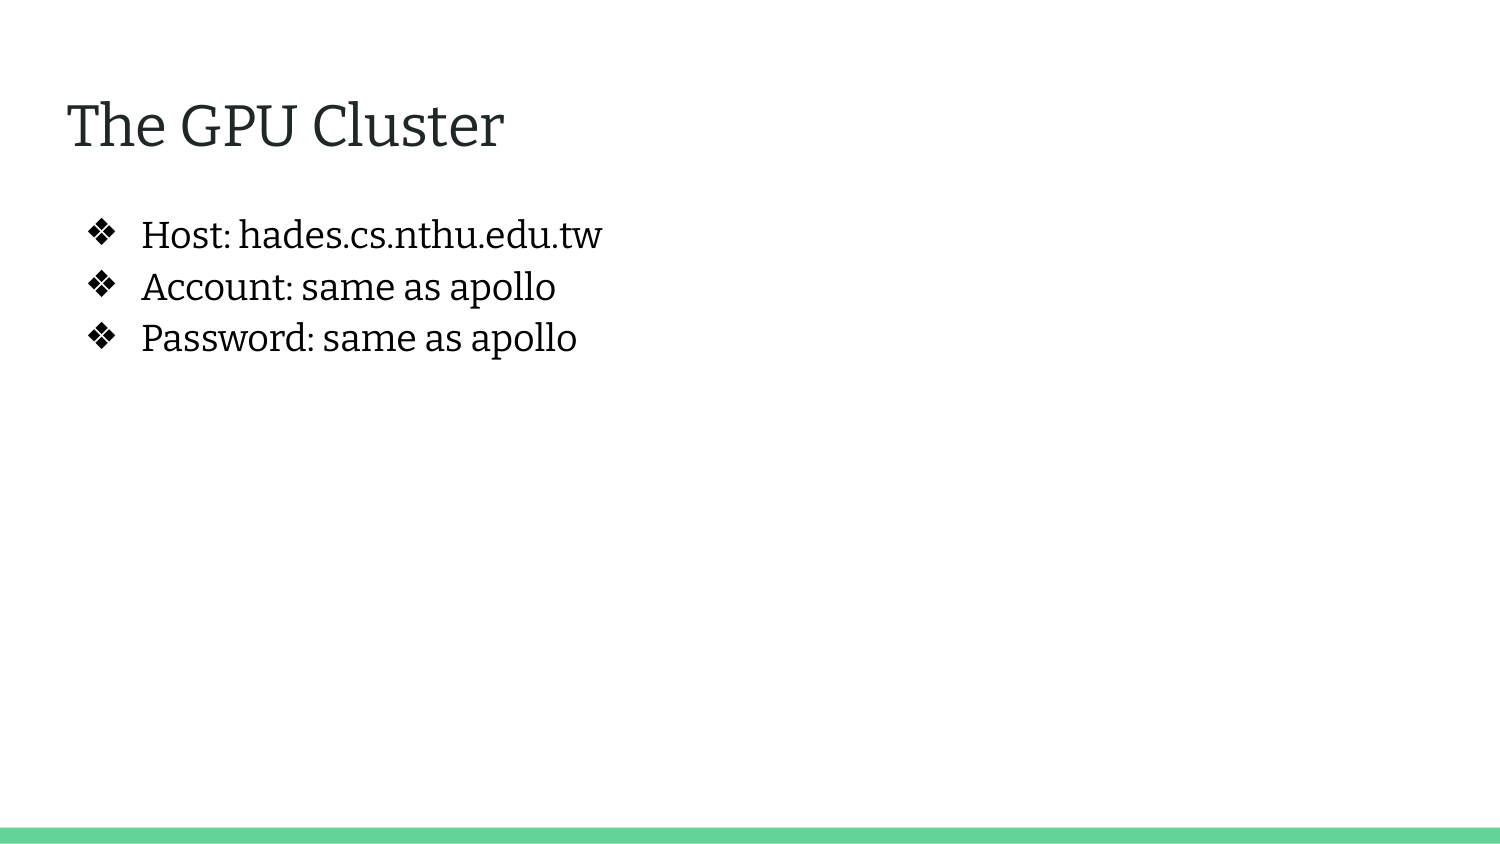

# The GPU Cluster
Host: hades.cs.nthu.edu.tw
Account: same as apollo
Password: same as apollo